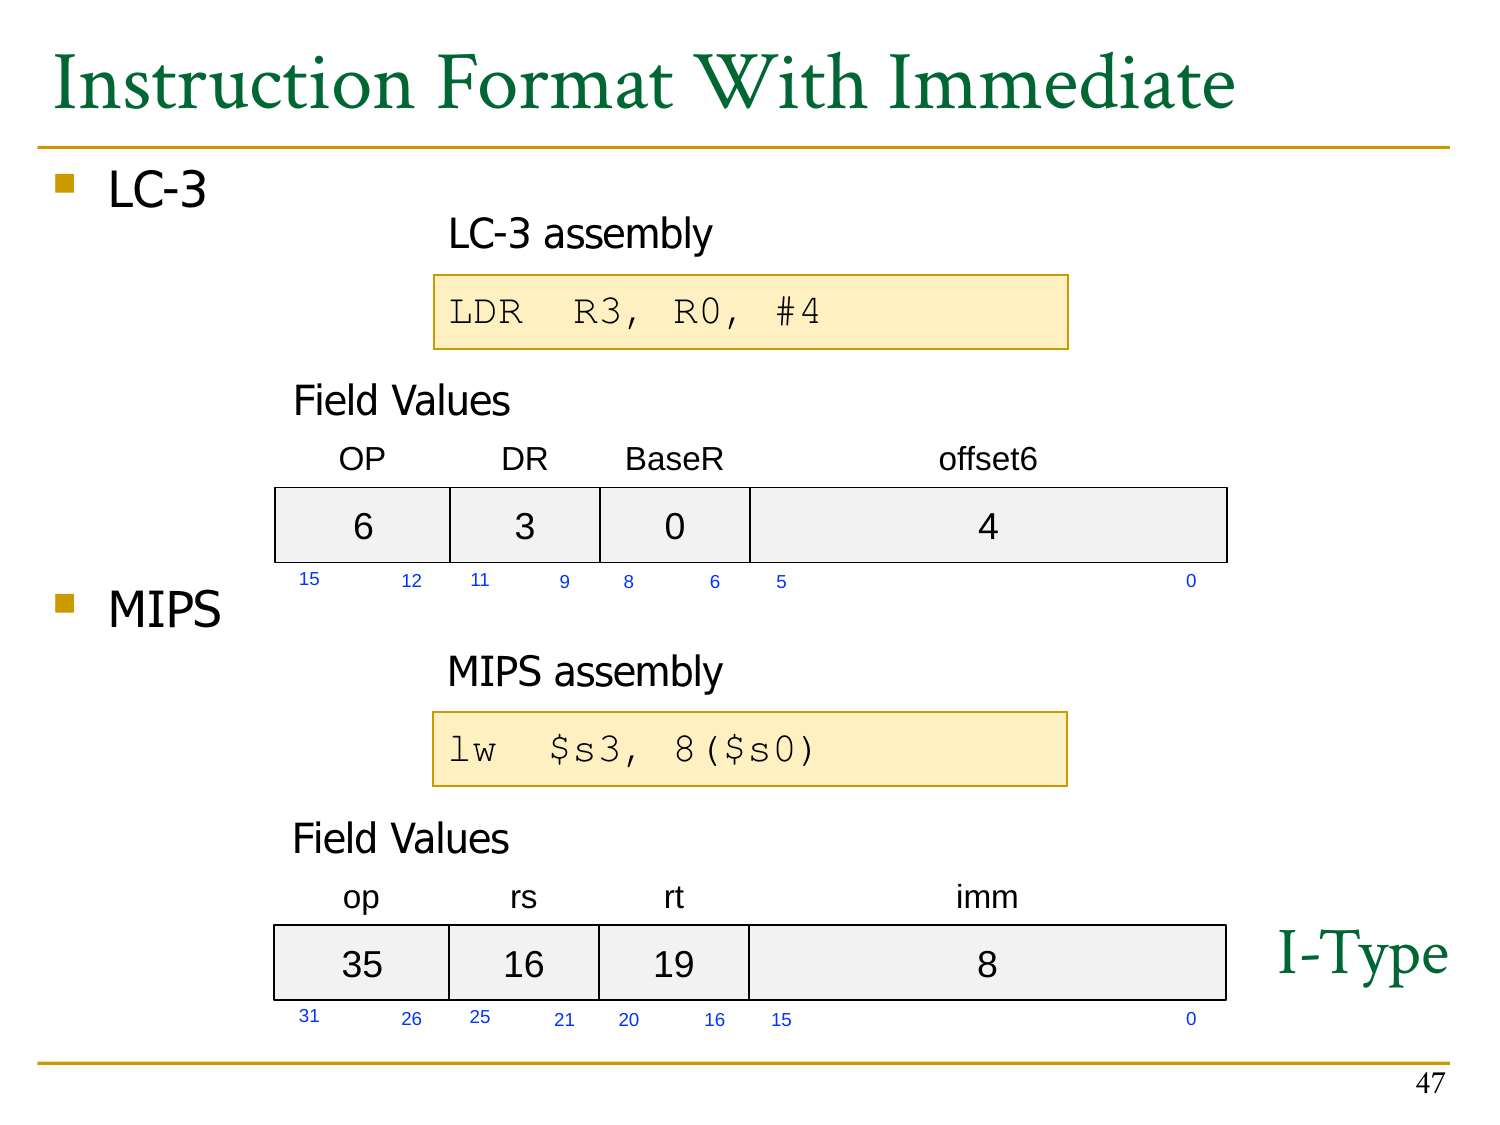

# Instruction Format With Immediate
LC-3

MIPS
LC-3 assembly
LDR  R3, R0, #4
Field Values
OP
DR
BaseR
offset6
6
3
0
4
15
11
12
0
9
8
6
5
MIPS assembly
lw  $s3, 8($s0)
Field Values
op
rs
rt
imm
35
16
19
8
I-Type
31
25
26
0
21
20
16
15
47